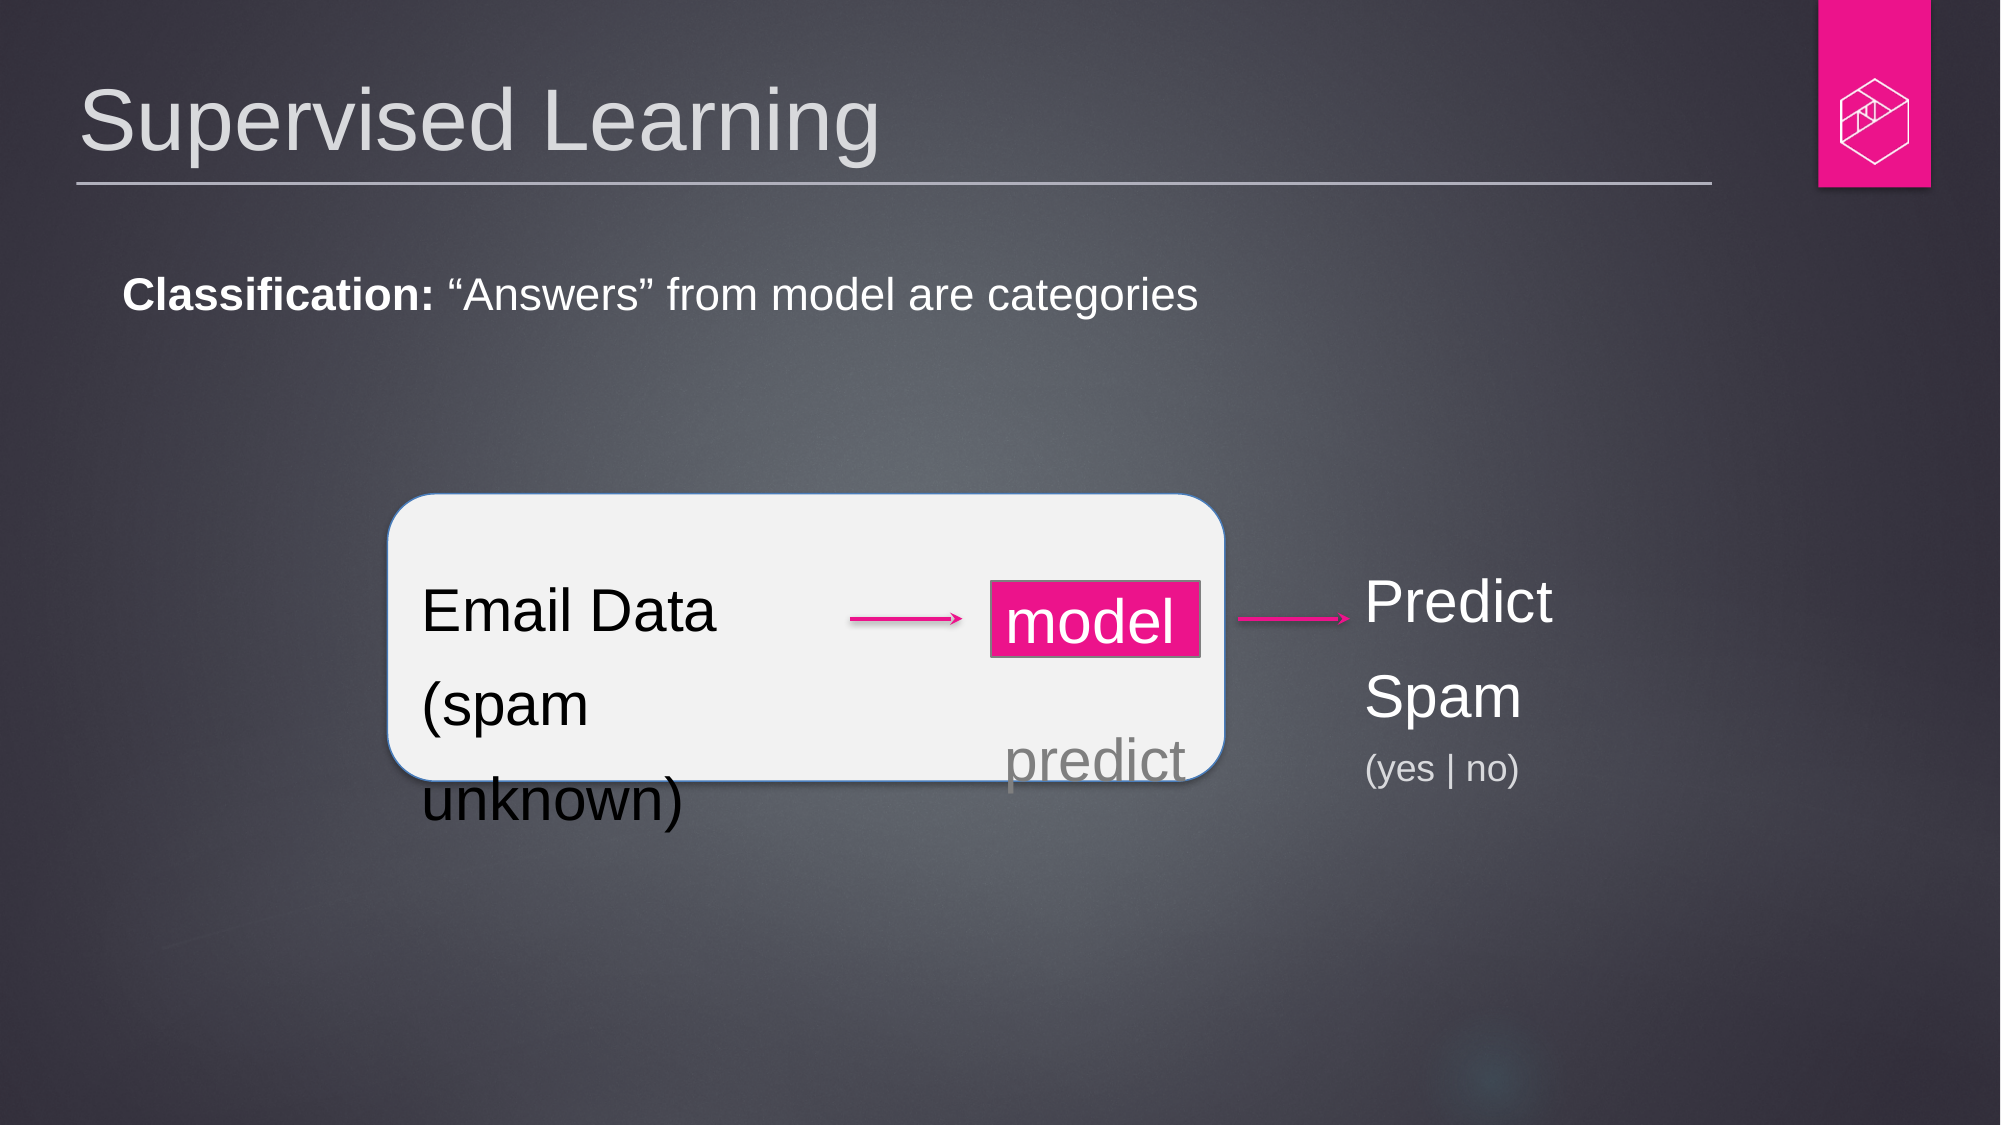

# Supervised Learning
Classification: “Answers” from model are categories

Predict Spam
(yes | no)
Email Data
(spam unknown)
model
predict